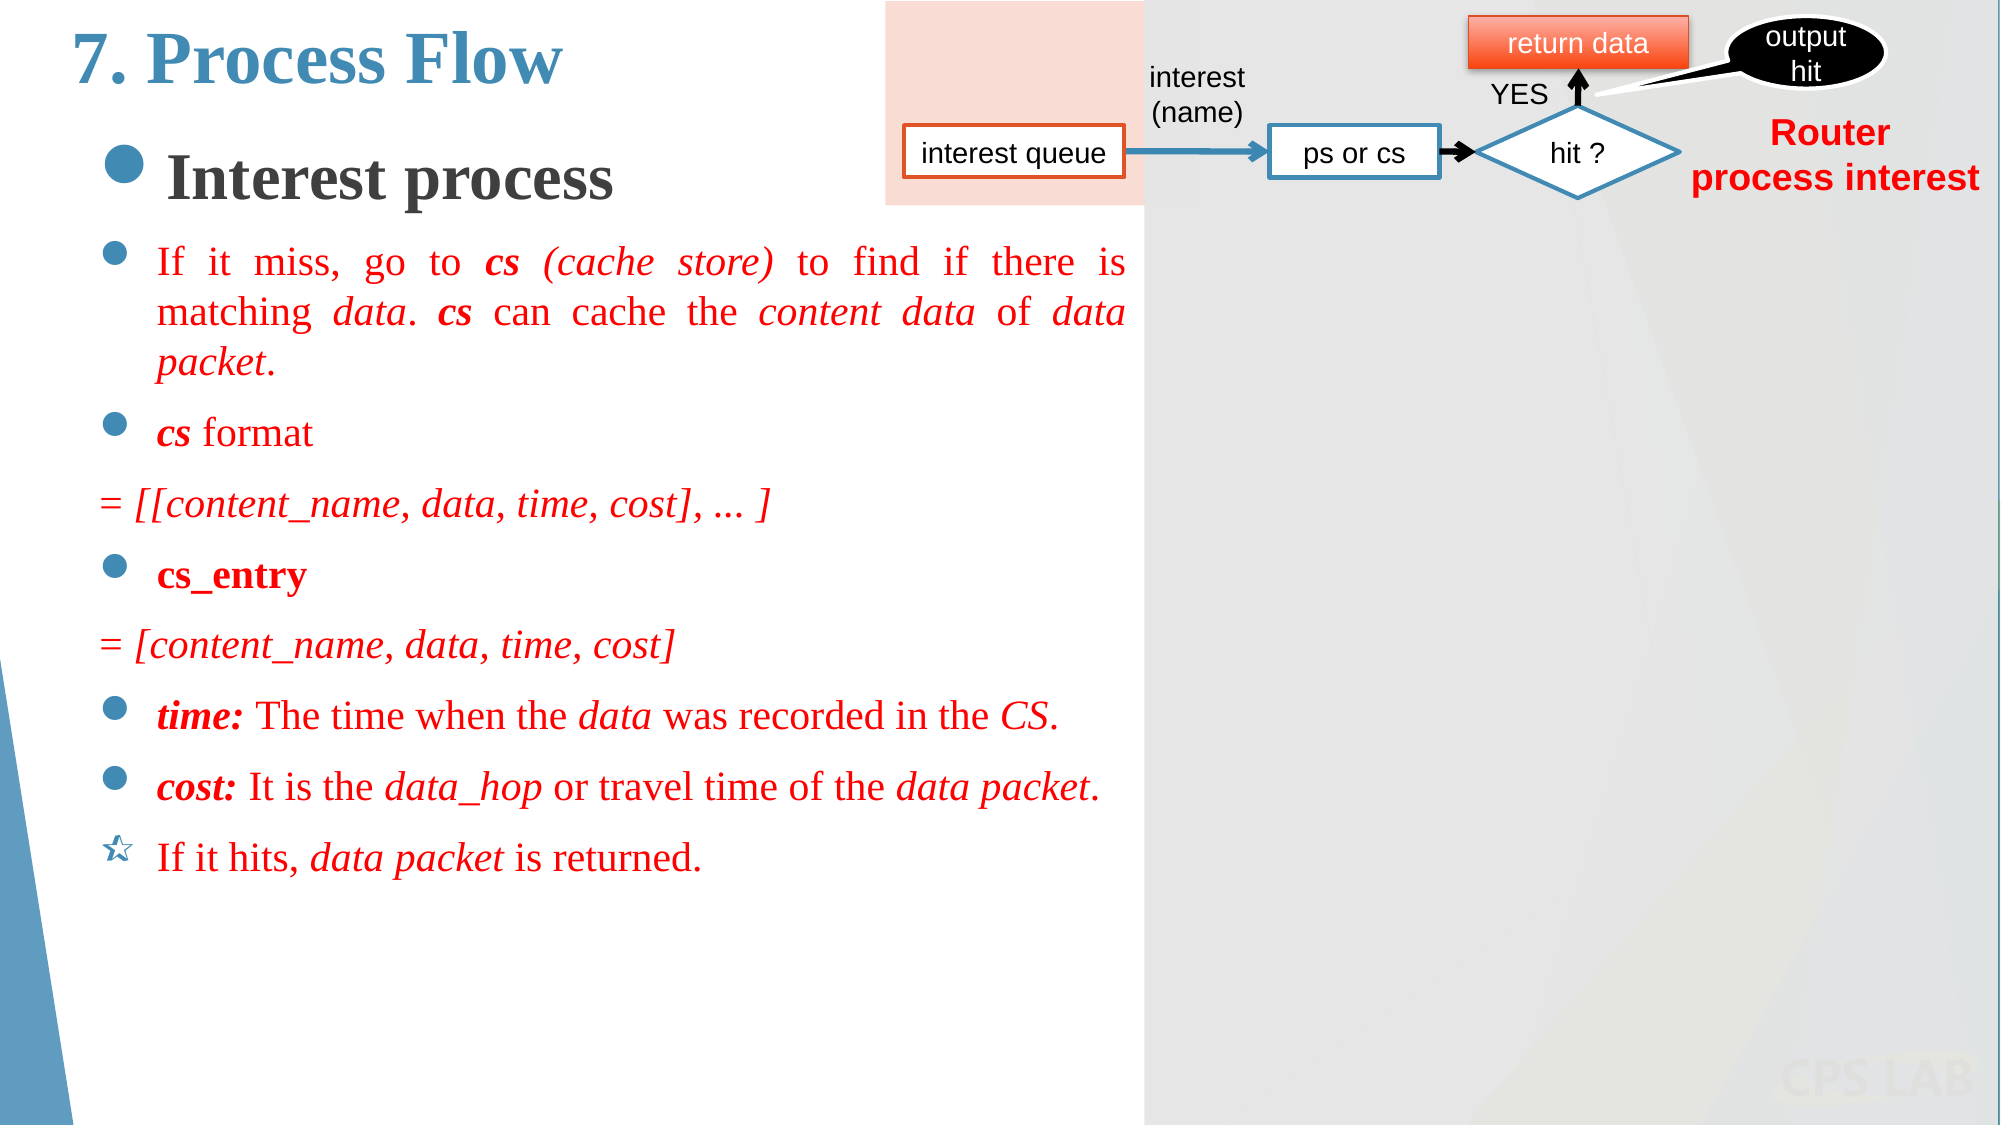

# 7. Process Flow
return data
output hit
interest (name)
YES
Router
process interest
hit ?
interest queue
ps or cs
Interest process
If it miss, go to cs (cache store) to find if there is matching data. cs can cache the content data of data packet.
cs format
= [[content_name, data, time, cost], ... ]
cs_entry
= [content_name, data, time, cost]
time: The time when the data was recorded in the CS.
cost: It is the data_hop or travel time of the data packet.
If it hits, data packet is returned.